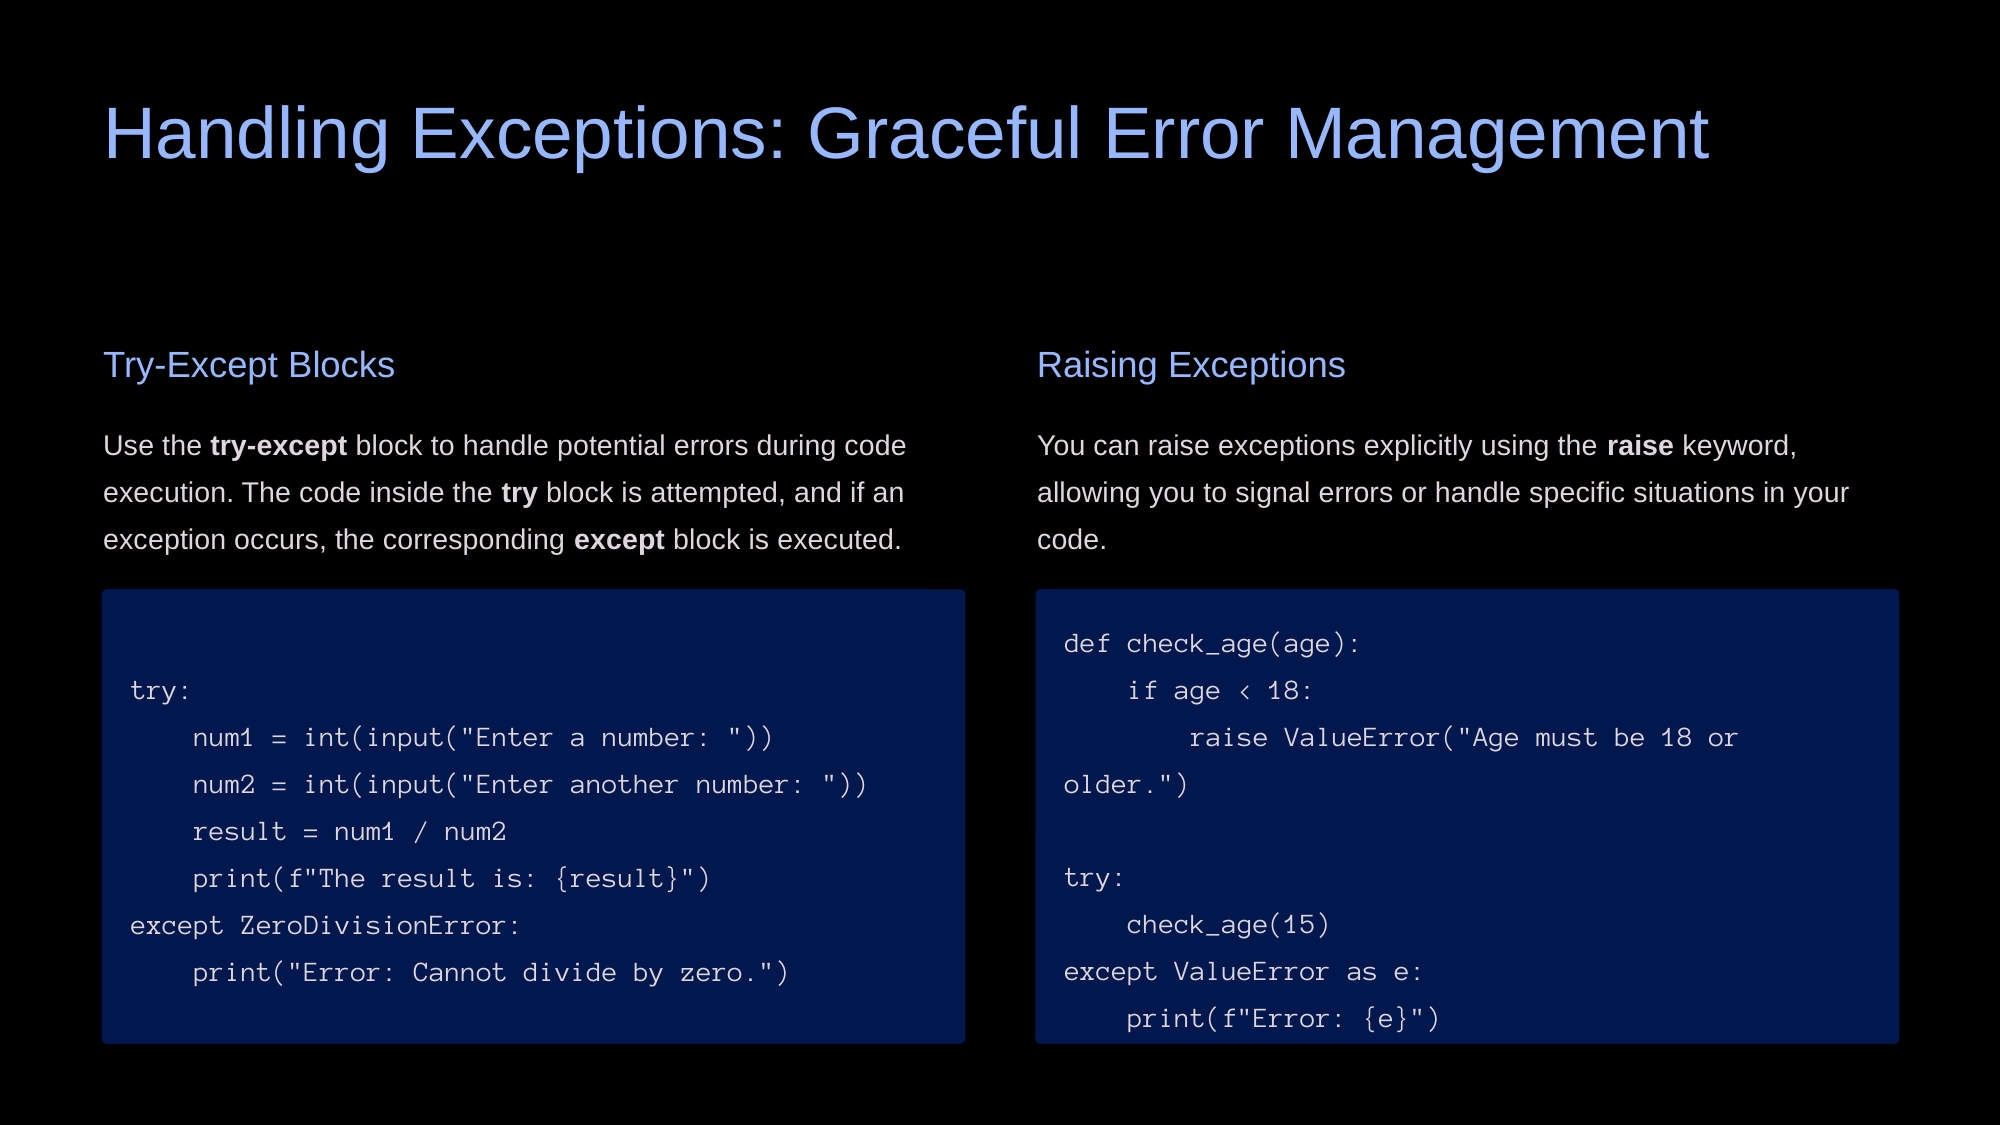

Handling Exceptions: Graceful Error Management
Try-Except Blocks
Raising Exceptions
Use the try-except block to handle potential errors during code execution. The code inside the try block is attempted, and if an exception occurs, the corresponding except block is executed.
You can raise exceptions explicitly using the raise keyword, allowing you to signal errors or handle specific situations in your code.

def check_age(age):
    if age < 18:
        raise ValueError("Age must be 18 or older.")

try:
    check_age(15)
except ValueError as e:
    print(f"Error: {e}")

try:
    num1 = int(input("Enter a number: "))
    num2 = int(input("Enter another number: "))
    result = num1 / num2
    print(f"The result is: {result}")
except ZeroDivisionError:
    print("Error: Cannot divide by zero.")